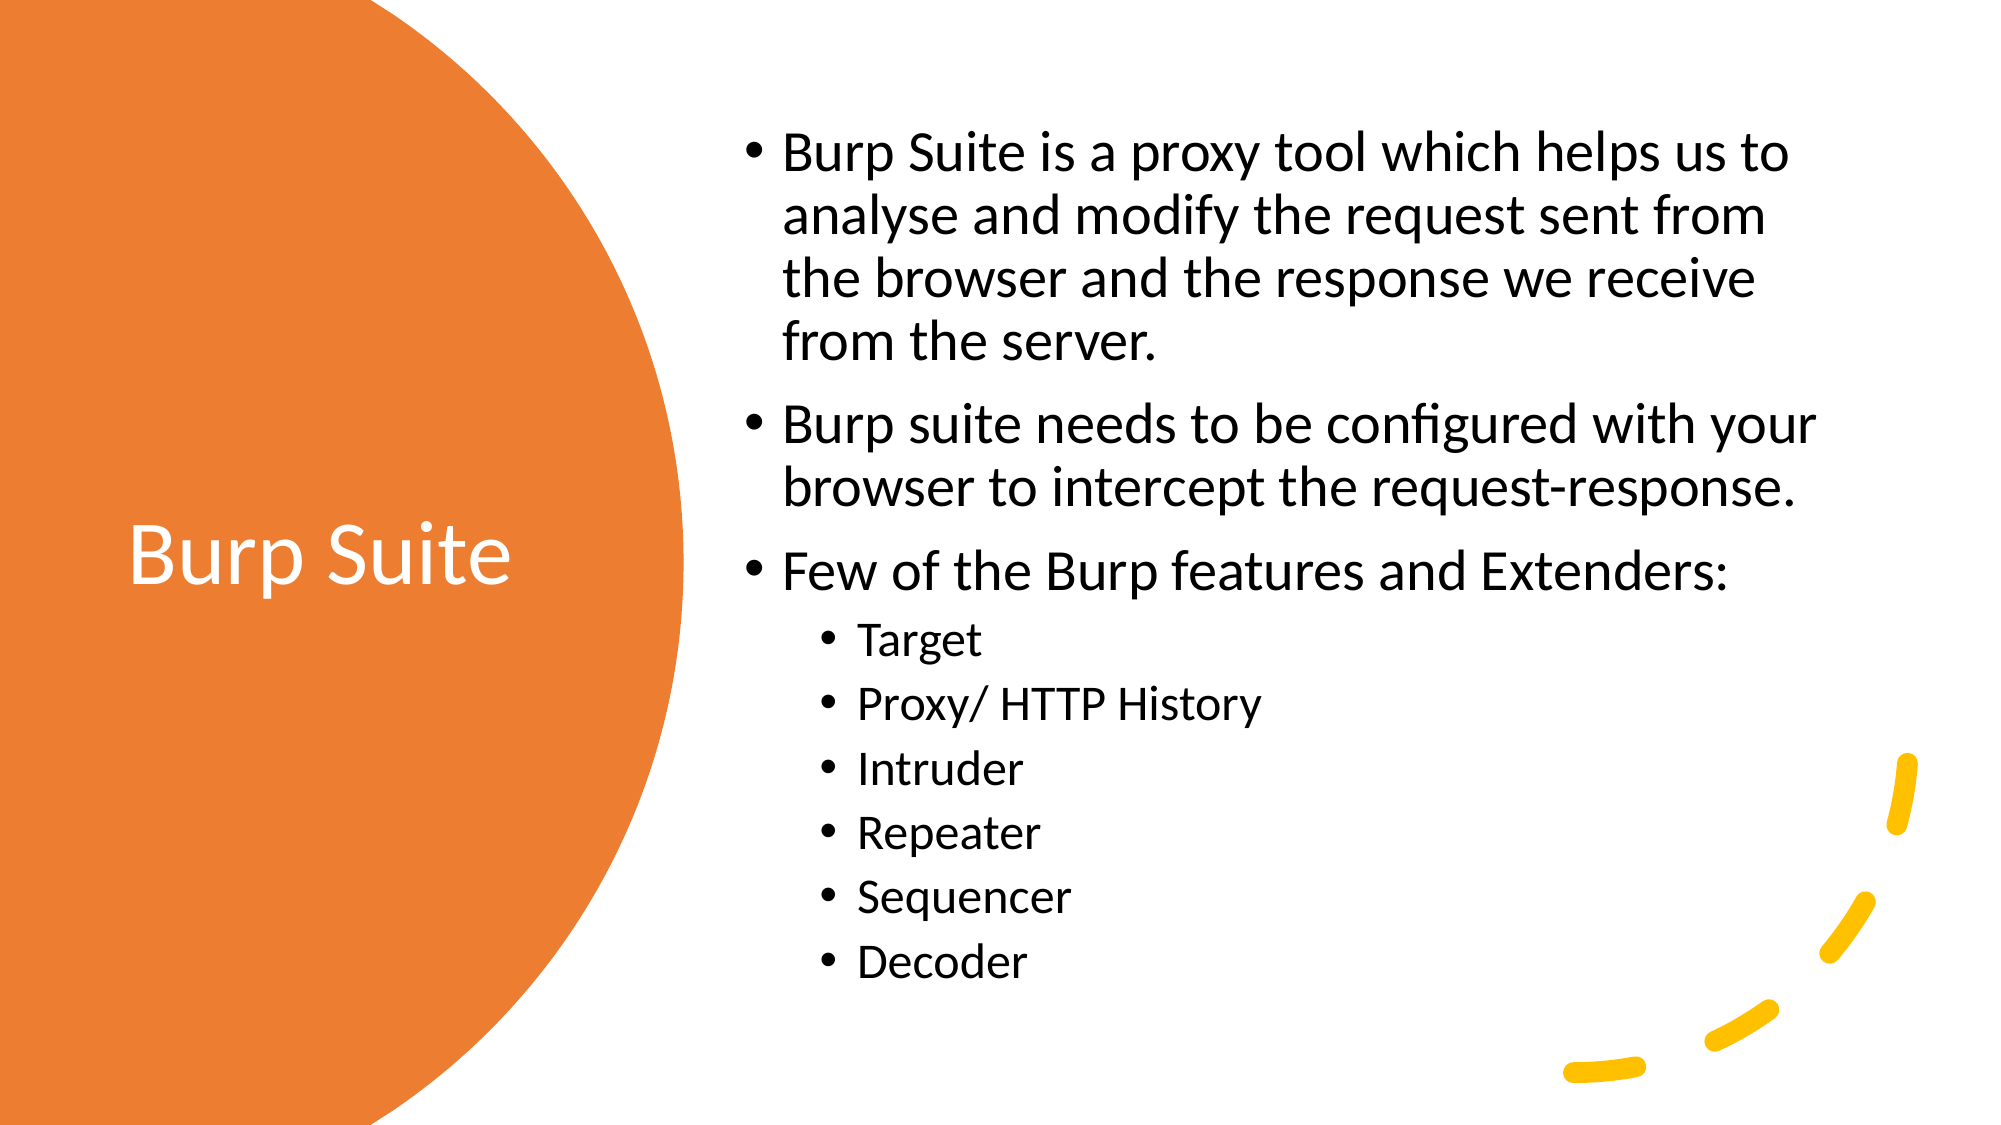

Burp Suite is a proxy tool which helps us to analyse and modify the request sent from the browser and the response we receive from the server.
Burp suite needs to be configured with your browser to intercept the request-response.
Few of the Burp features and Extenders:
Target
Proxy/ HTTP History
Intruder
Repeater
Sequencer
Decoder
# Burp Suite